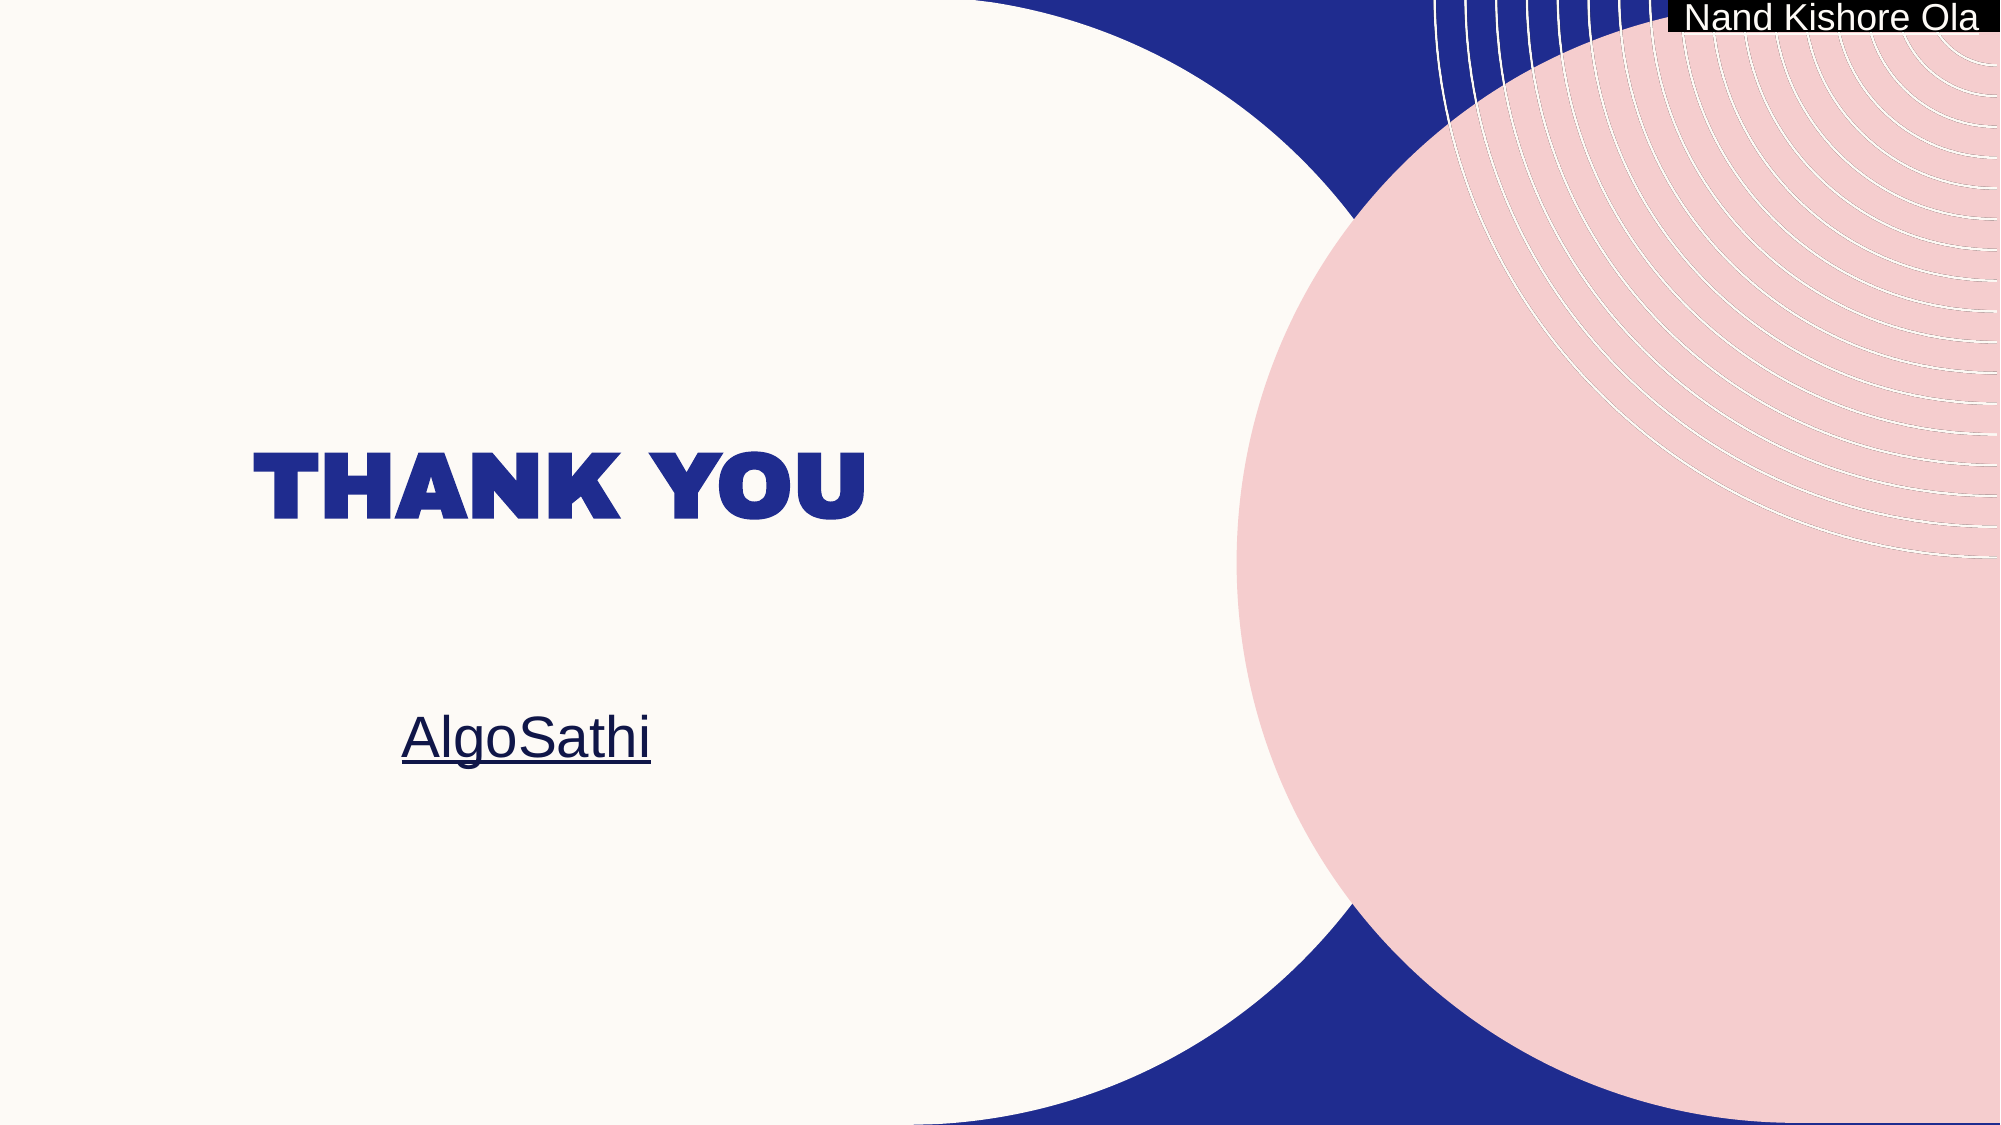

Nand Kishore Ola​
# THANK YOU
AlgoSathi